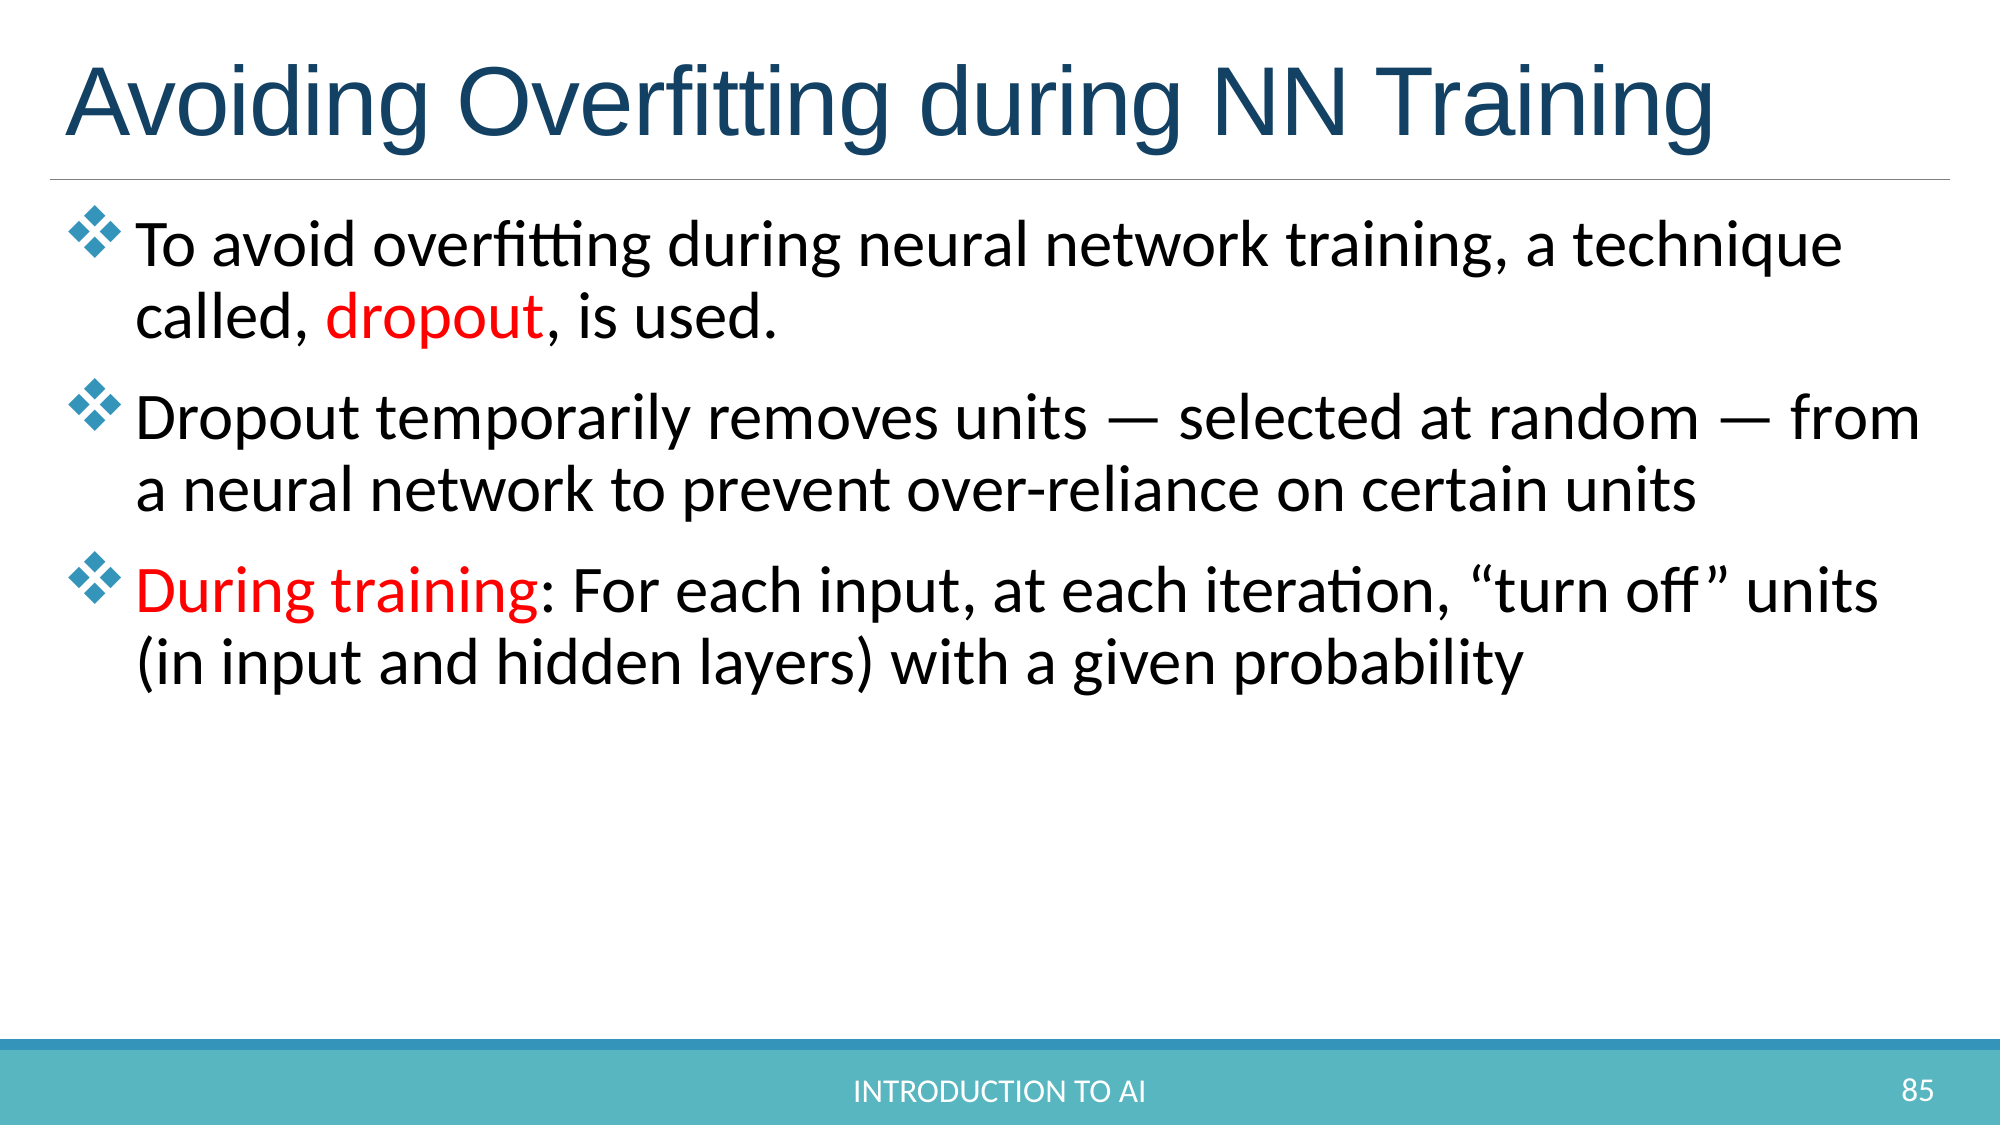

# Avoiding Overfitting during NN Training
To avoid overfitting during neural network training, a technique called, dropout, is used.
Dropout temporarily removes units — selected at random — from a neural network to prevent over-reliance on certain units
During training: For each input, at each iteration, “turn off” units (in input and hidden layers) with a given probability

85
Introduction to AI